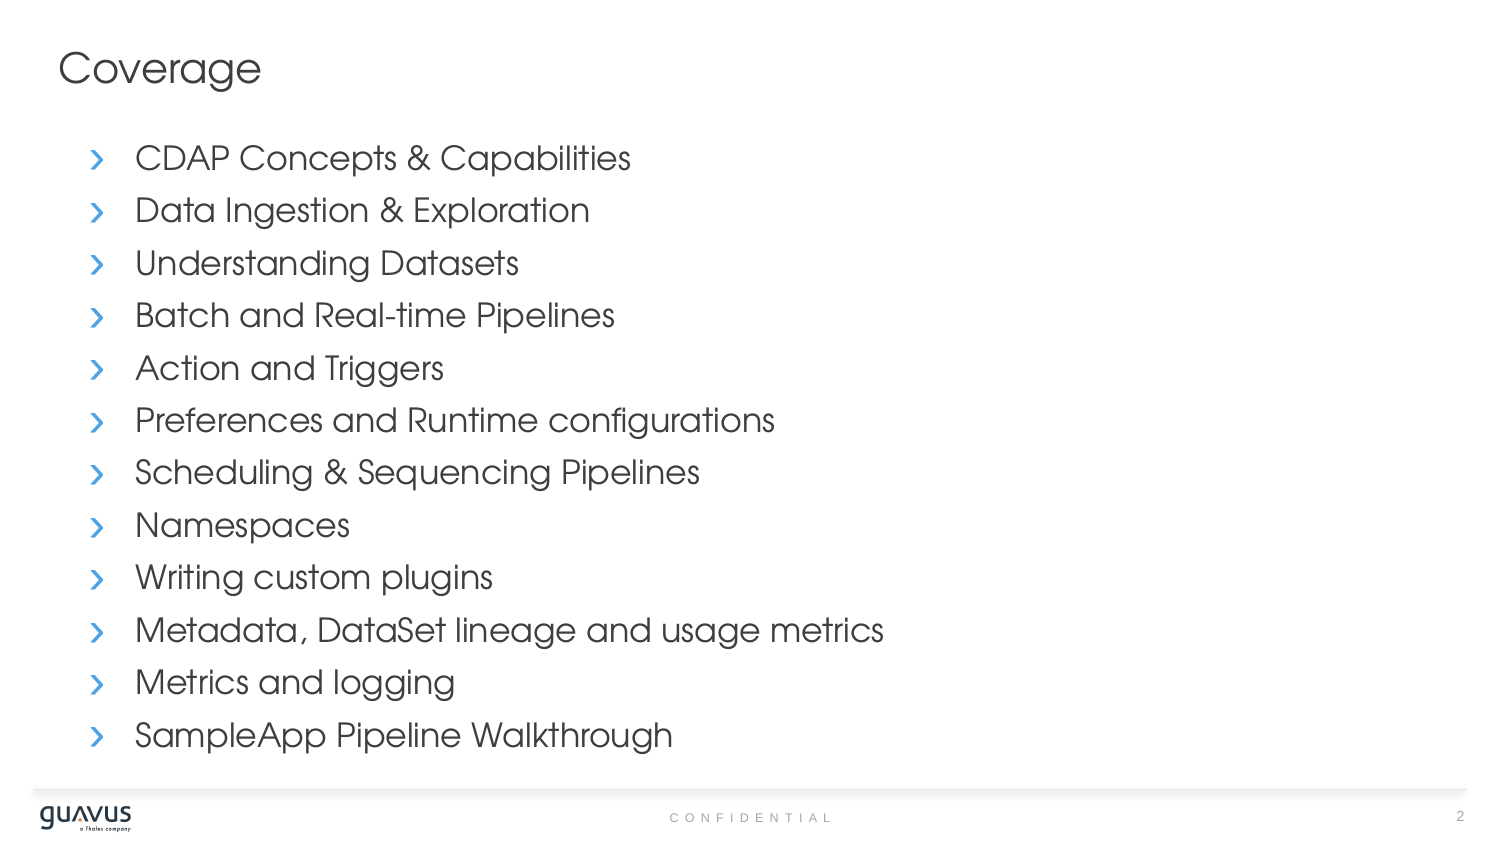

# Coverage
CDAP Concepts & Capabilities
Data Ingestion & Exploration
Understanding Datasets
Batch and Real-time Pipelines
Action and Triggers
Preferences and Runtime configurations
Scheduling & Sequencing Pipelines
Namespaces
Writing custom plugins
Metadata, DataSet lineage and usage metrics
Metrics and logging
SampleApp Pipeline Walkthrough